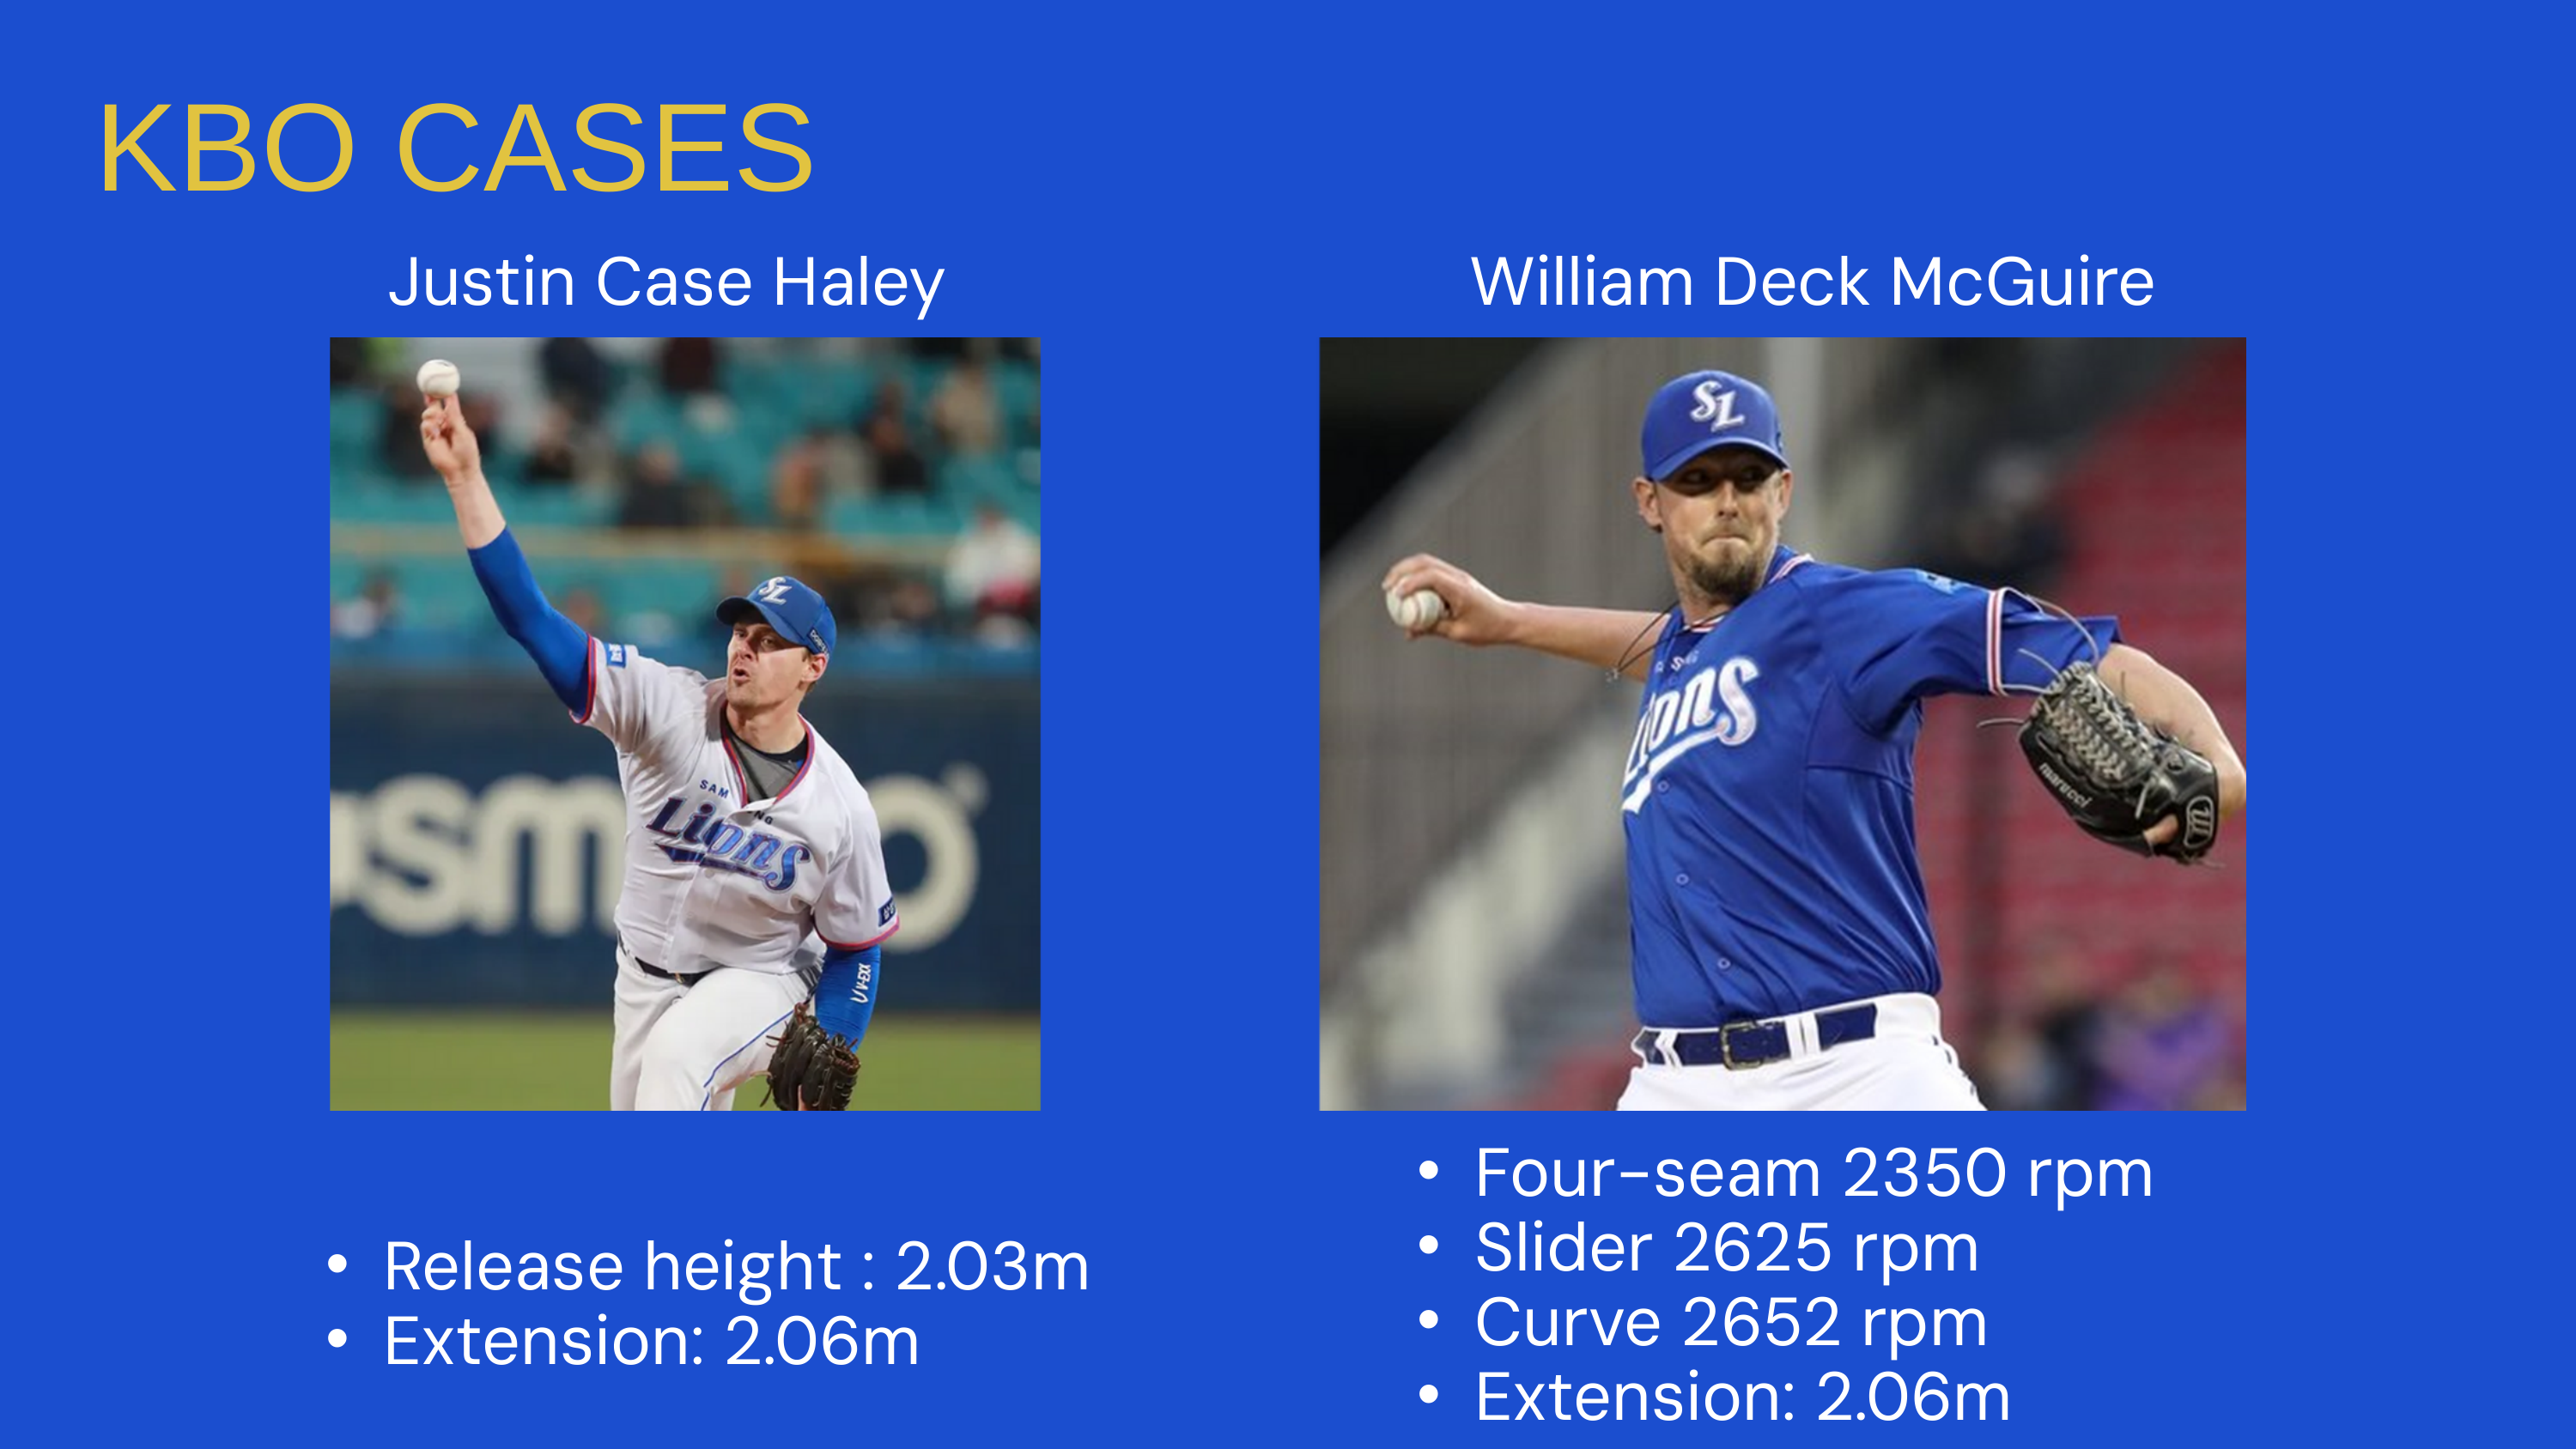

KBO CASES
Justin Case Haley
William Deck McGuire

Four-seam 2350 rpm
Slider 2625 rpm
Curve 2652 rpm
Extension: 2.06m
Release height : 2.03m
Extension: 2.06m